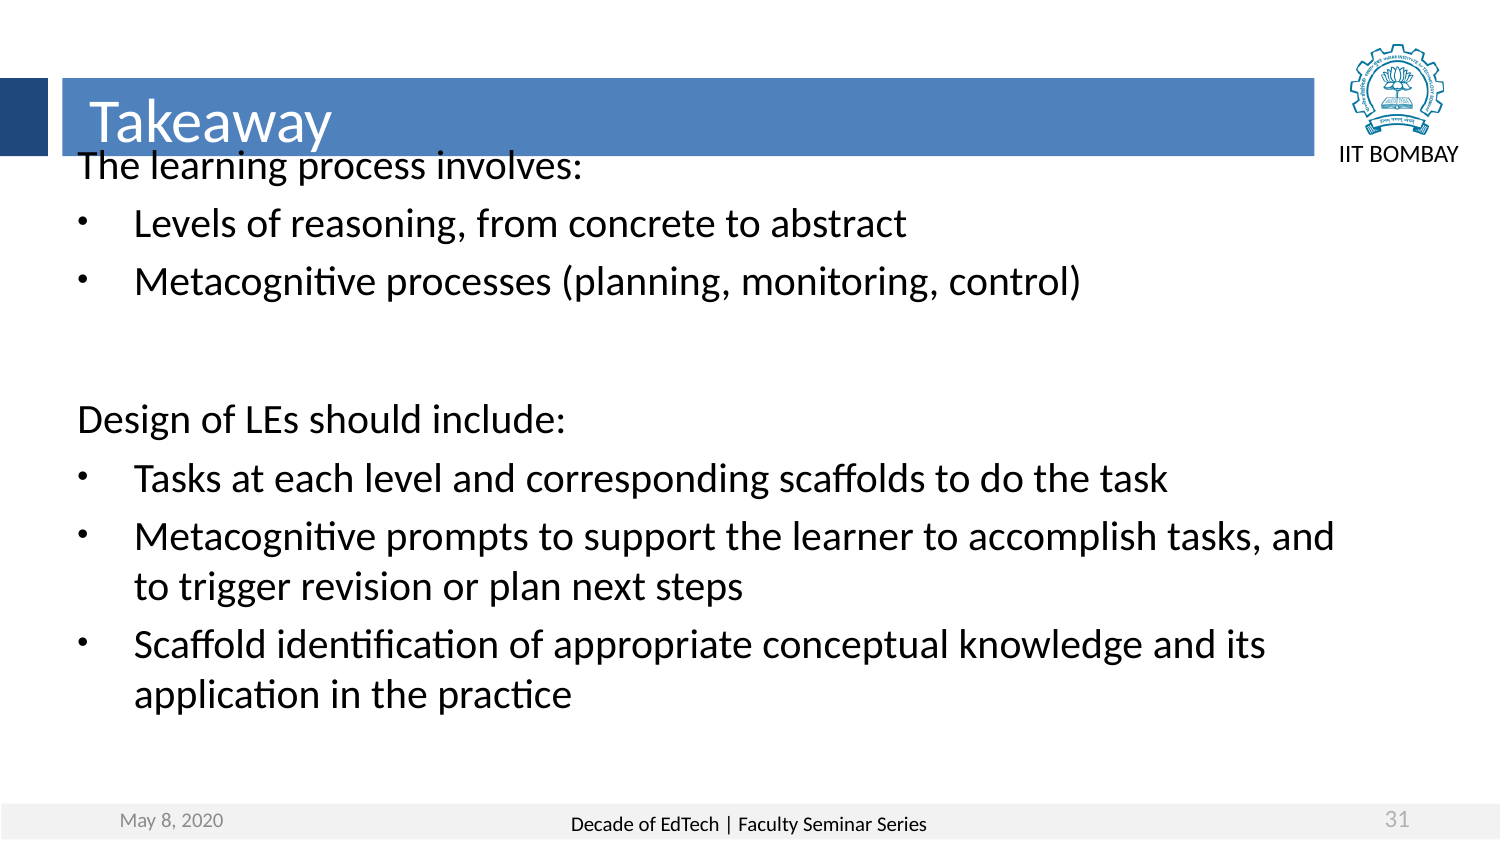

Takeaway
The learning process involves:
Levels of reasoning, from concrete to abstract
Metacognitive processes (planning, monitoring, control)

Design of LEs should include:
Tasks at each level and corresponding scaffolds to do the task
Metacognitive prompts to support the learner to accomplish tasks, and to trigger revision or plan next steps
Scaffold identification of appropriate conceptual knowledge and its application in the practice

May 8, 2020
31